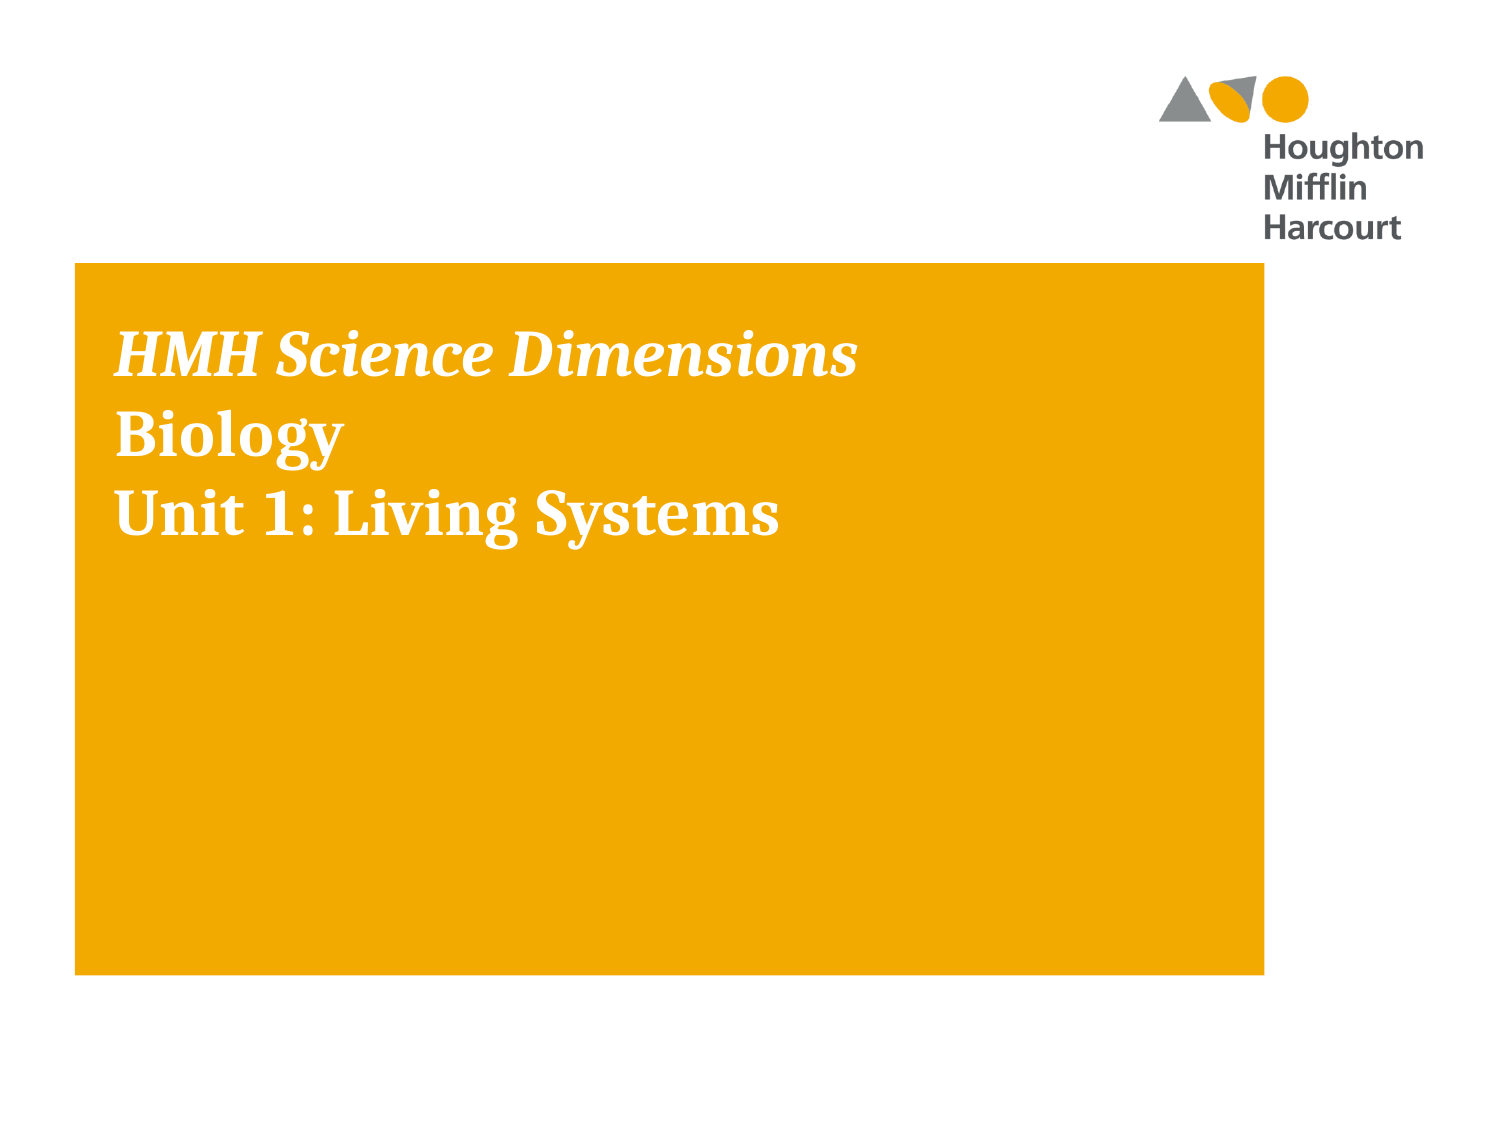

HMH Science Dimensions
Biology
Unit 1: Living Systems